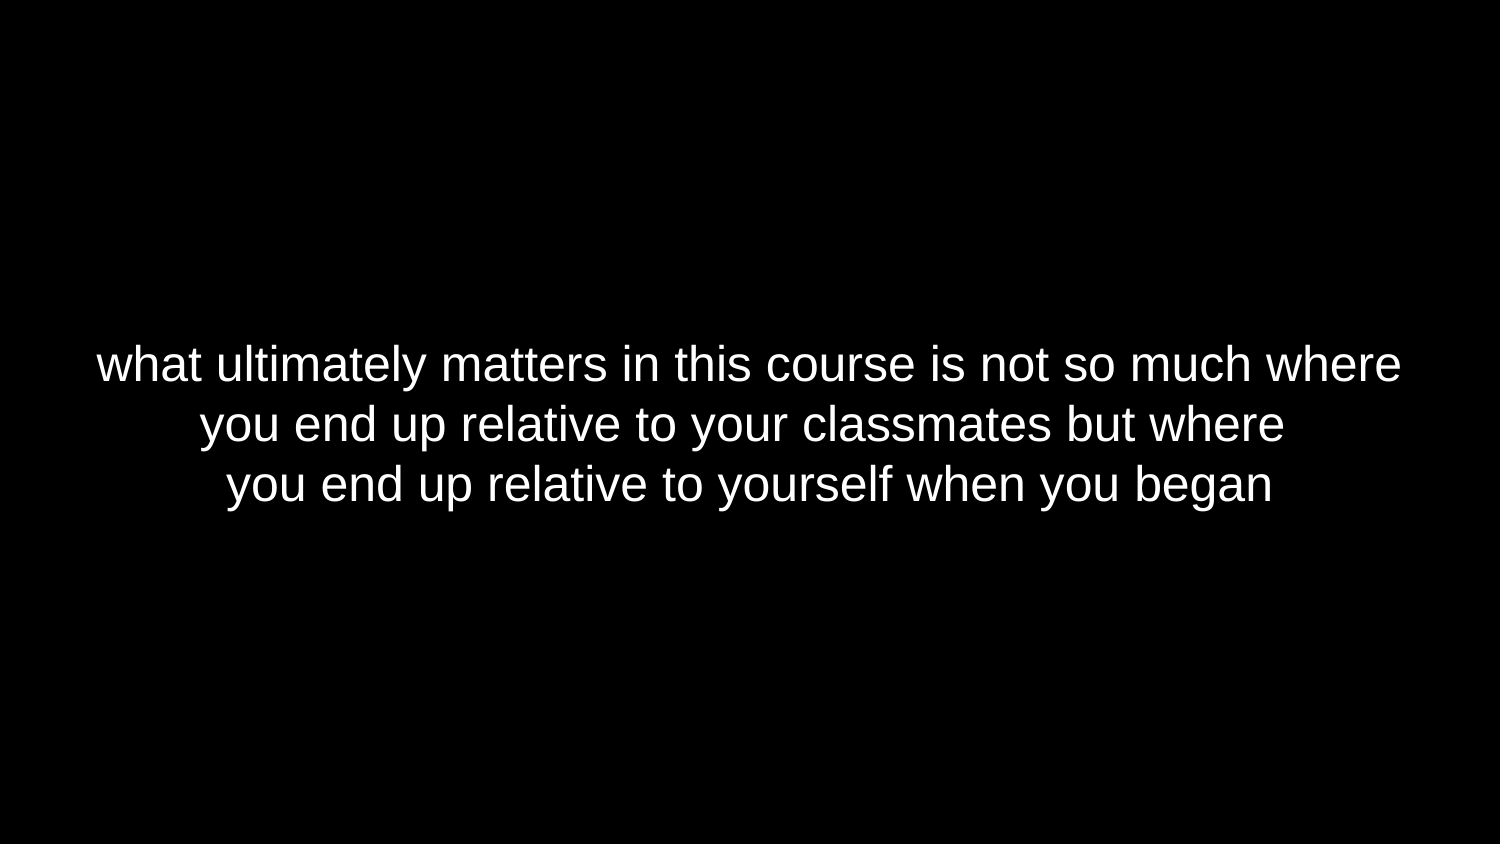

# what ultimately matters in this course is not so much where you end up relative to your classmates but where
you end up relative to yourself when you began